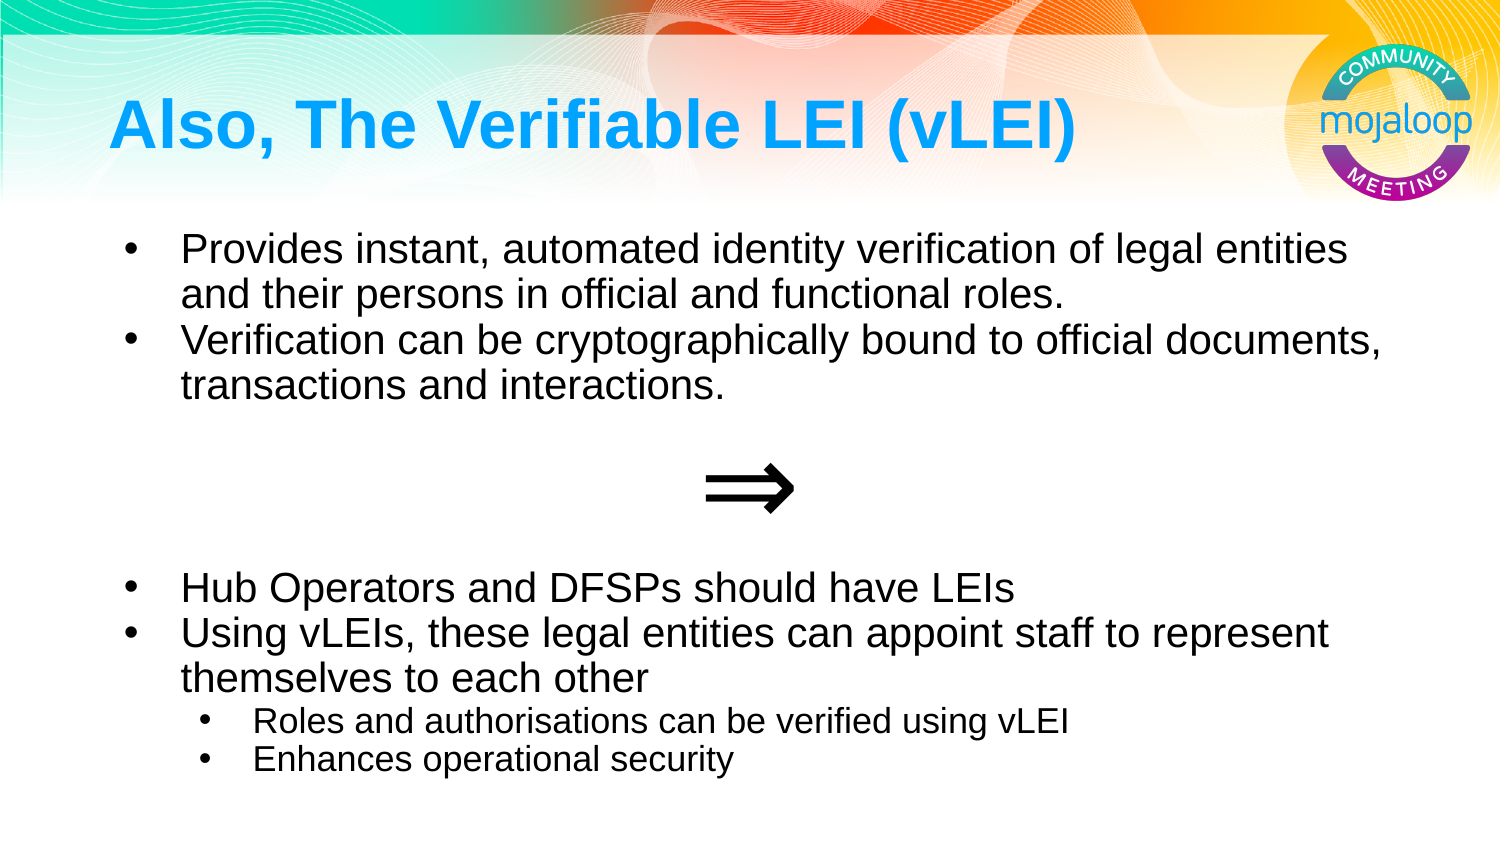

# Also, The Verifiable LEI (vLEI)
Provides instant, automated identity verification of legal entities and their persons in official and functional roles.
Verification can be cryptographically bound to official documents, transactions and interactions.
⇒
Hub Operators and DFSPs should have LEIs
Using vLEIs, these legal entities can appoint staff to represent themselves to each other
Roles and authorisations can be verified using vLEI
Enhances operational security